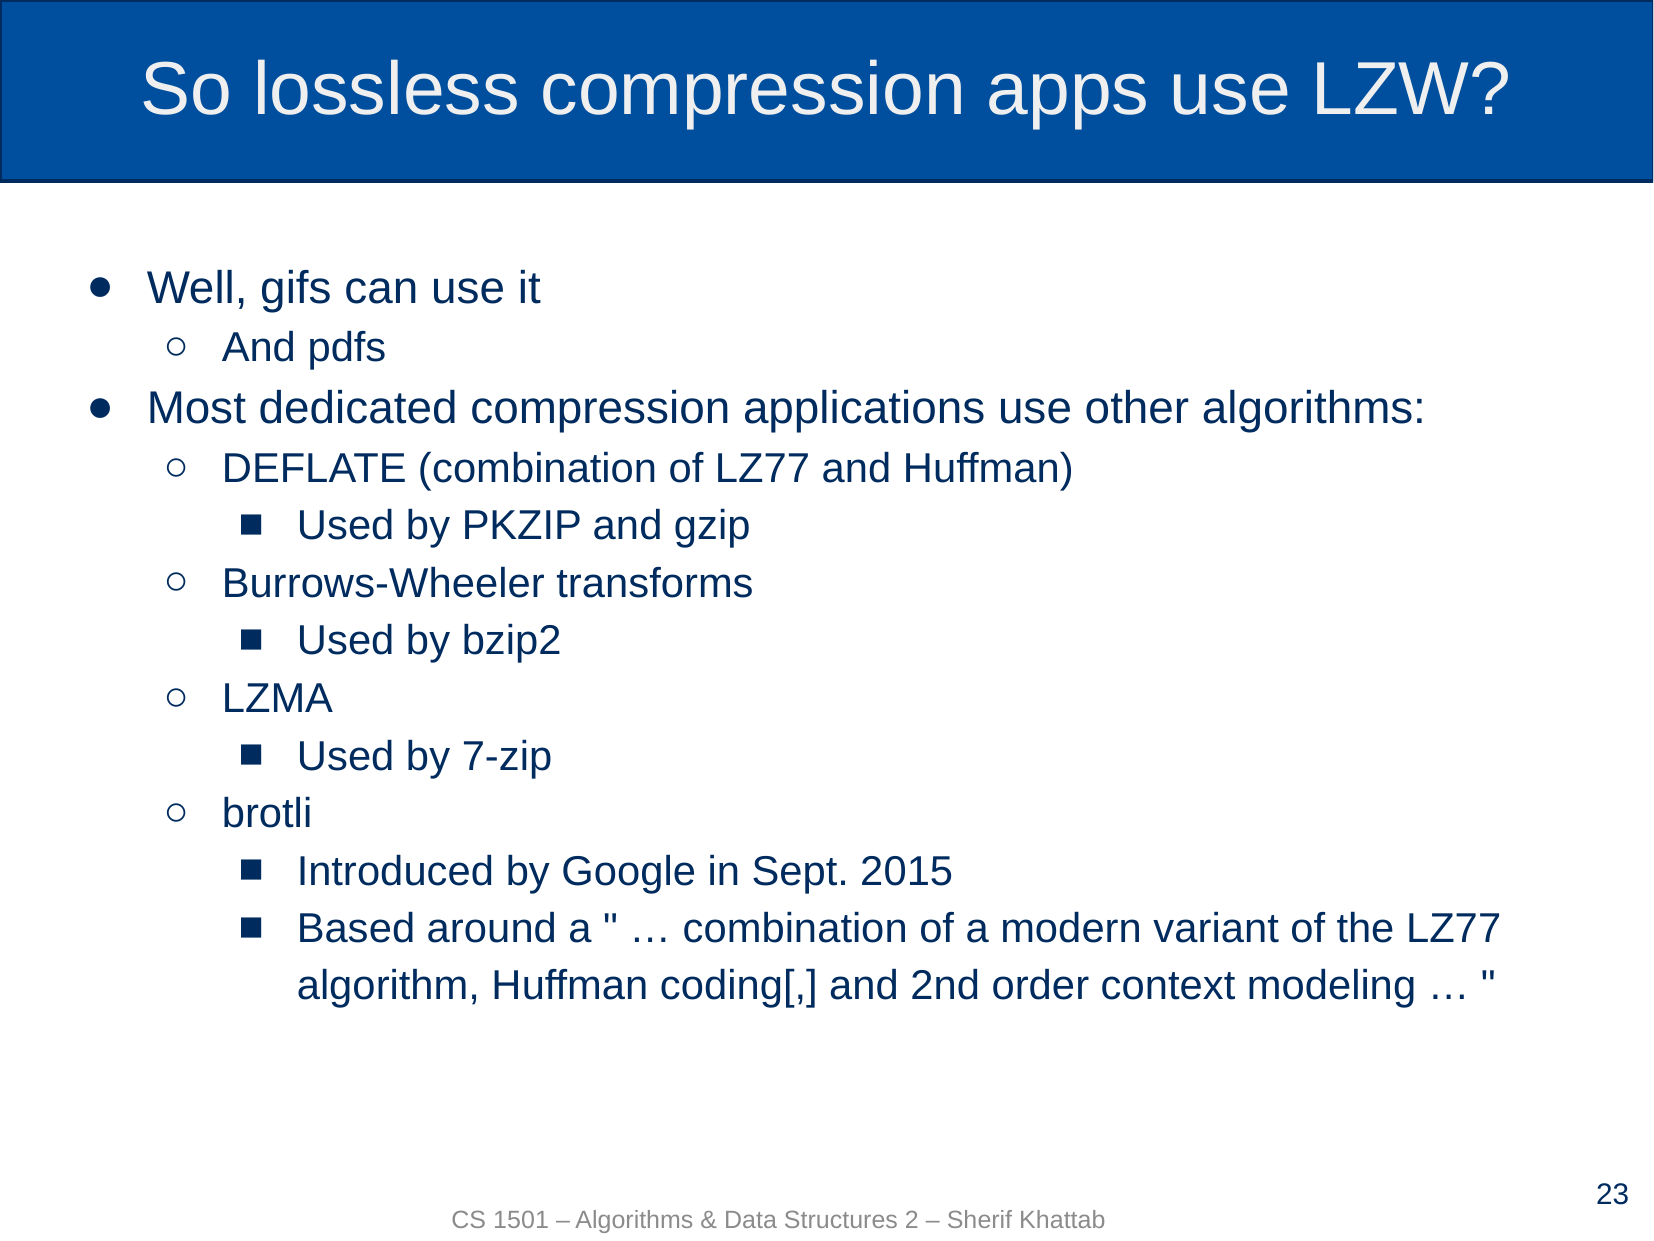

# So lossless compression apps use LZW?
Well, gifs can use it
And pdfs
Most dedicated compression applications use other algorithms:
DEFLATE (combination of LZ77 and Huffman)
Used by PKZIP and gzip
Burrows-Wheeler transforms
Used by bzip2
LZMA
Used by 7-zip
brotli
Introduced by Google in Sept. 2015
Based around a " … combination of a modern variant of the LZ77 algorithm, Huffman coding[,] and 2nd order context modeling … "
23
CS 1501 – Algorithms & Data Structures 2 – Sherif Khattab